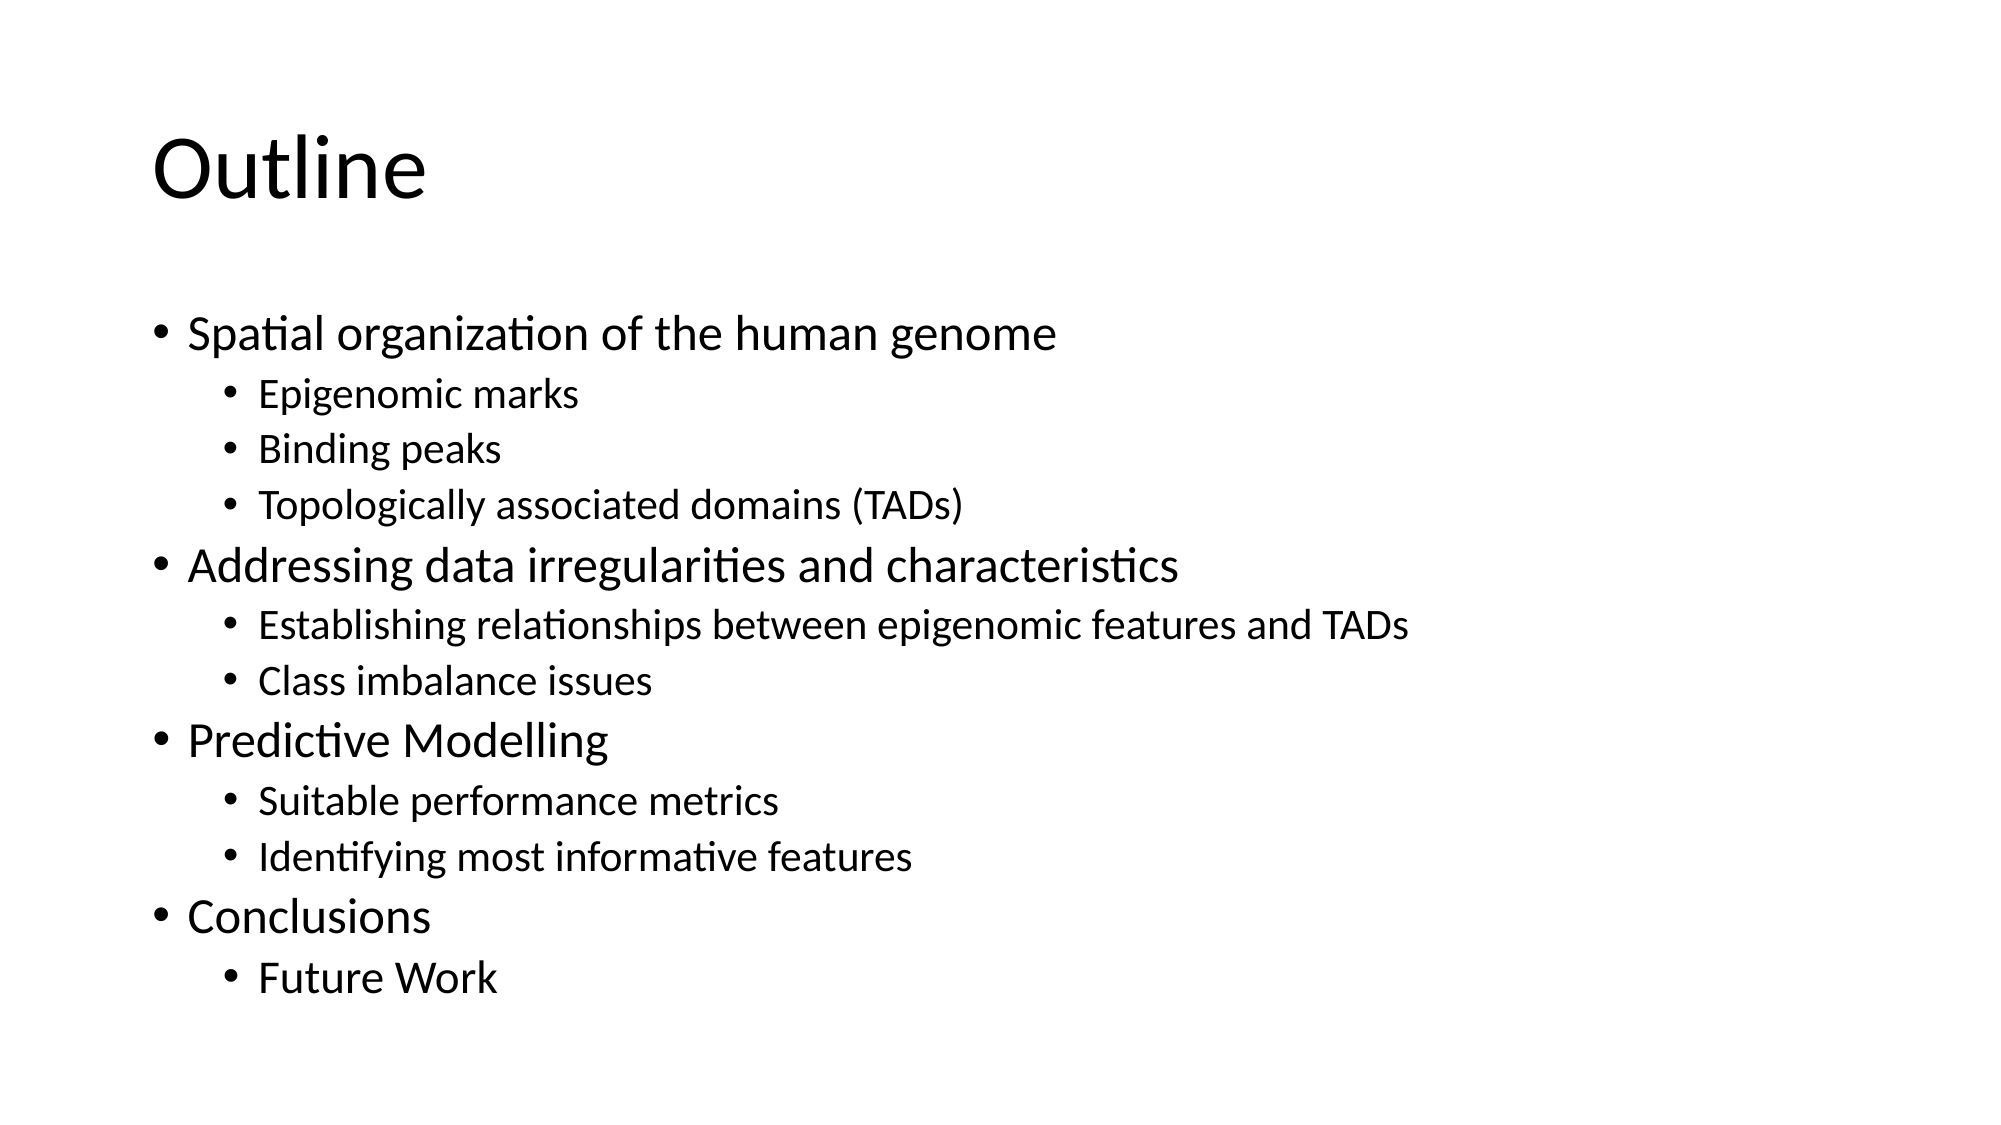

# Outline
Spatial organization of the human genome
Epigenomic marks
Binding peaks
Topologically associated domains (TADs)
Addressing data irregularities and characteristics
Establishing relationships between epigenomic features and TADs
Class imbalance issues
Predictive Modelling
Suitable performance metrics
Identifying most informative features
Conclusions
Future Work